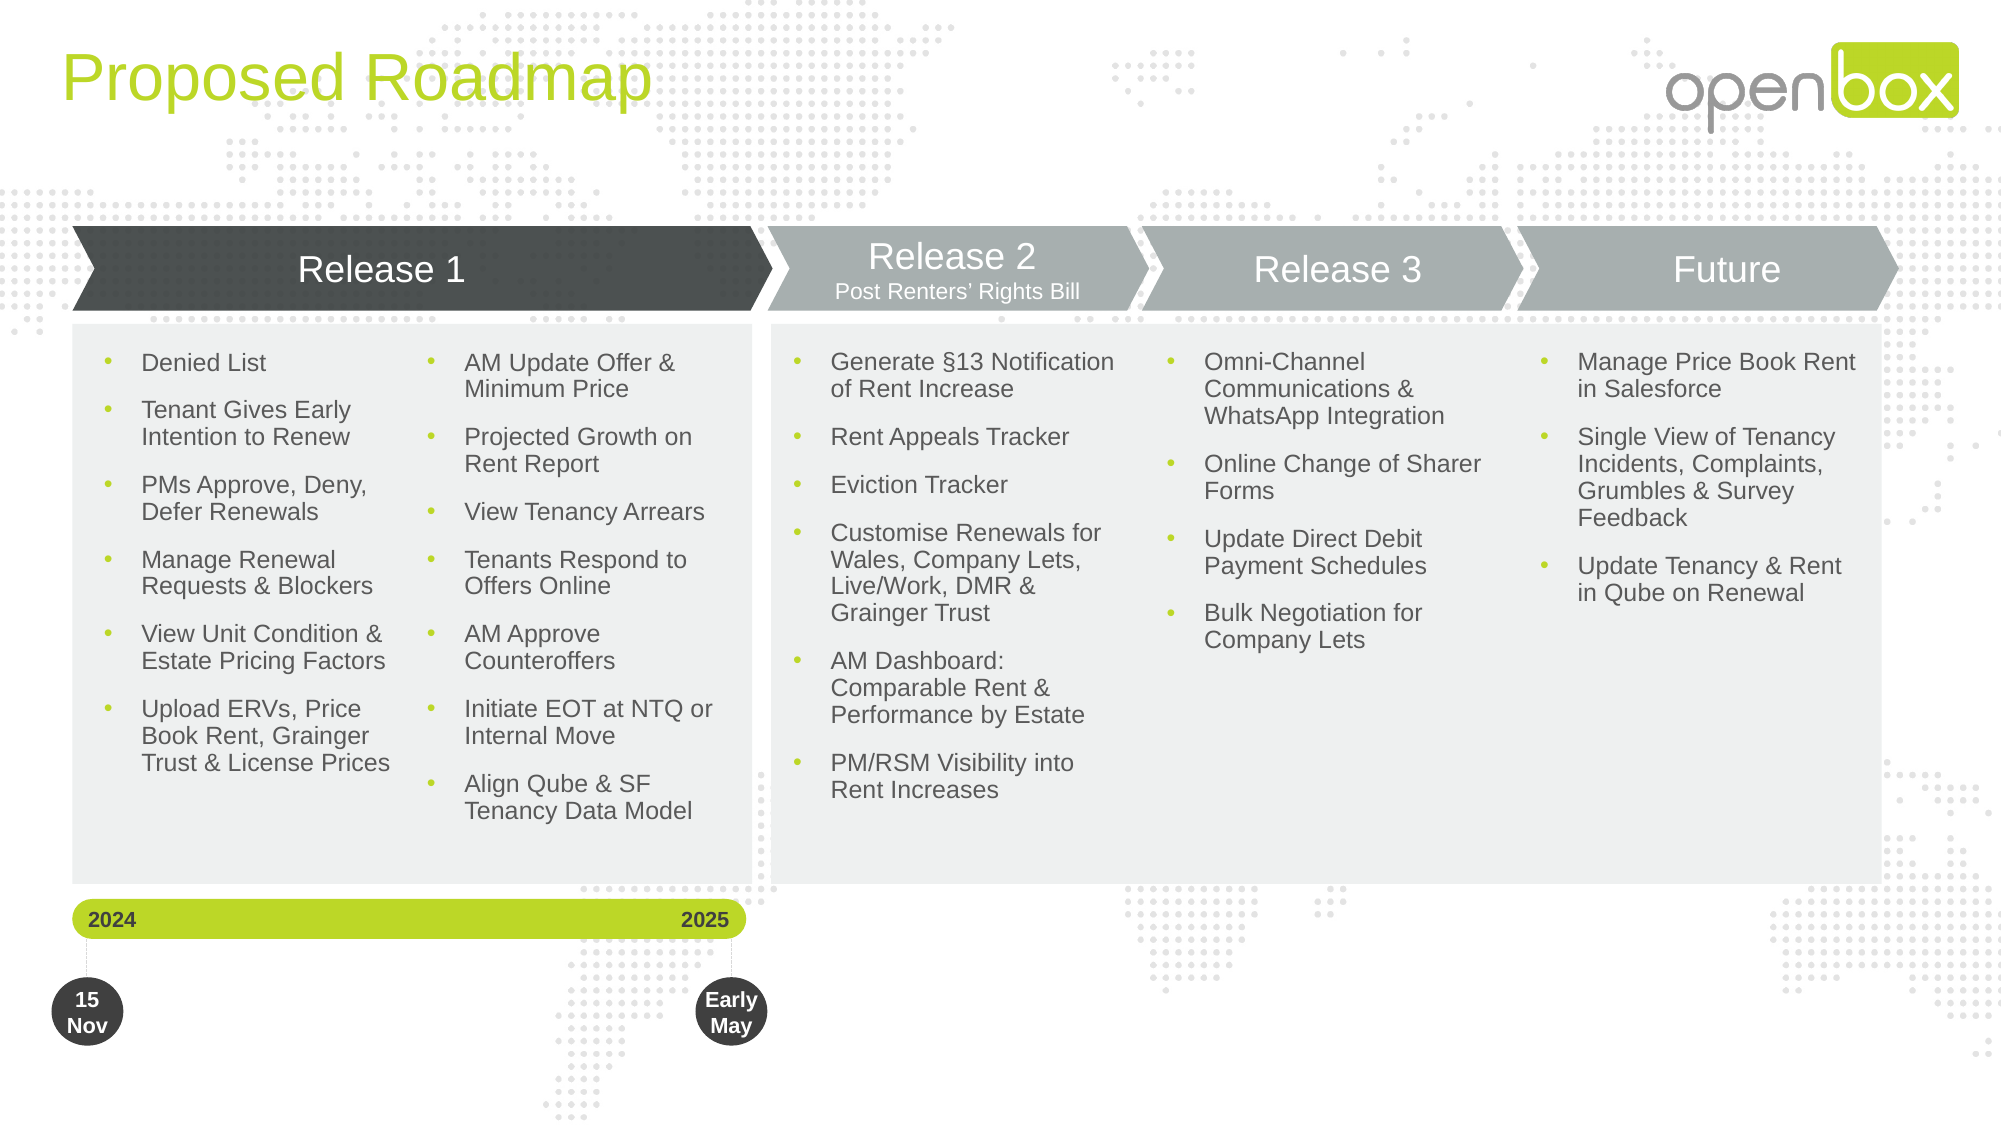

Proposed Roadmap
Release 2
Post Renters’ Rights Bill

Release 1
Release 3                        Future

Generate §13 Notification of Rent Increase
Rent Appeals Tracker
Eviction Tracker
Customise Renewals for Wales, Company Lets, Live/Work, DMR & Grainger Trust
AM Dashboard: Comparable Rent & Performance by Estate
PM/RSM Visibility into Rent Increases

Omni-Channel Communications & WhatsApp Integration
Online Change of Sharer Forms
Update Direct Debit Payment Schedules
Bulk Negotiation for Company Lets

Manage Price Book Rent in Salesforce
Single View of Tenancy Incidents, Complaints, Grumbles & Survey Feedback
Update Tenancy & Rent
in Qube on Renewal

Denied List
Tenant Gives Early Intention to Renew
PMs Approve, Deny, Defer Renewals
Manage Renewal Requests & Blockers
View Unit Condition & Estate Pricing Factors
Upload ERVs, Price Book Rent, Grainger Trust & License Prices
AM Update Offer & Minimum Price
Projected Growth on Rent Report
View Tenancy Arrears
Tenants Respond to Offers Online
AM Approve Counteroffers
Initiate EOT at NTQ or Internal Move
Align Qube & SF Tenancy Data Model
2024                                                                                           2025

Early May
15 Nov